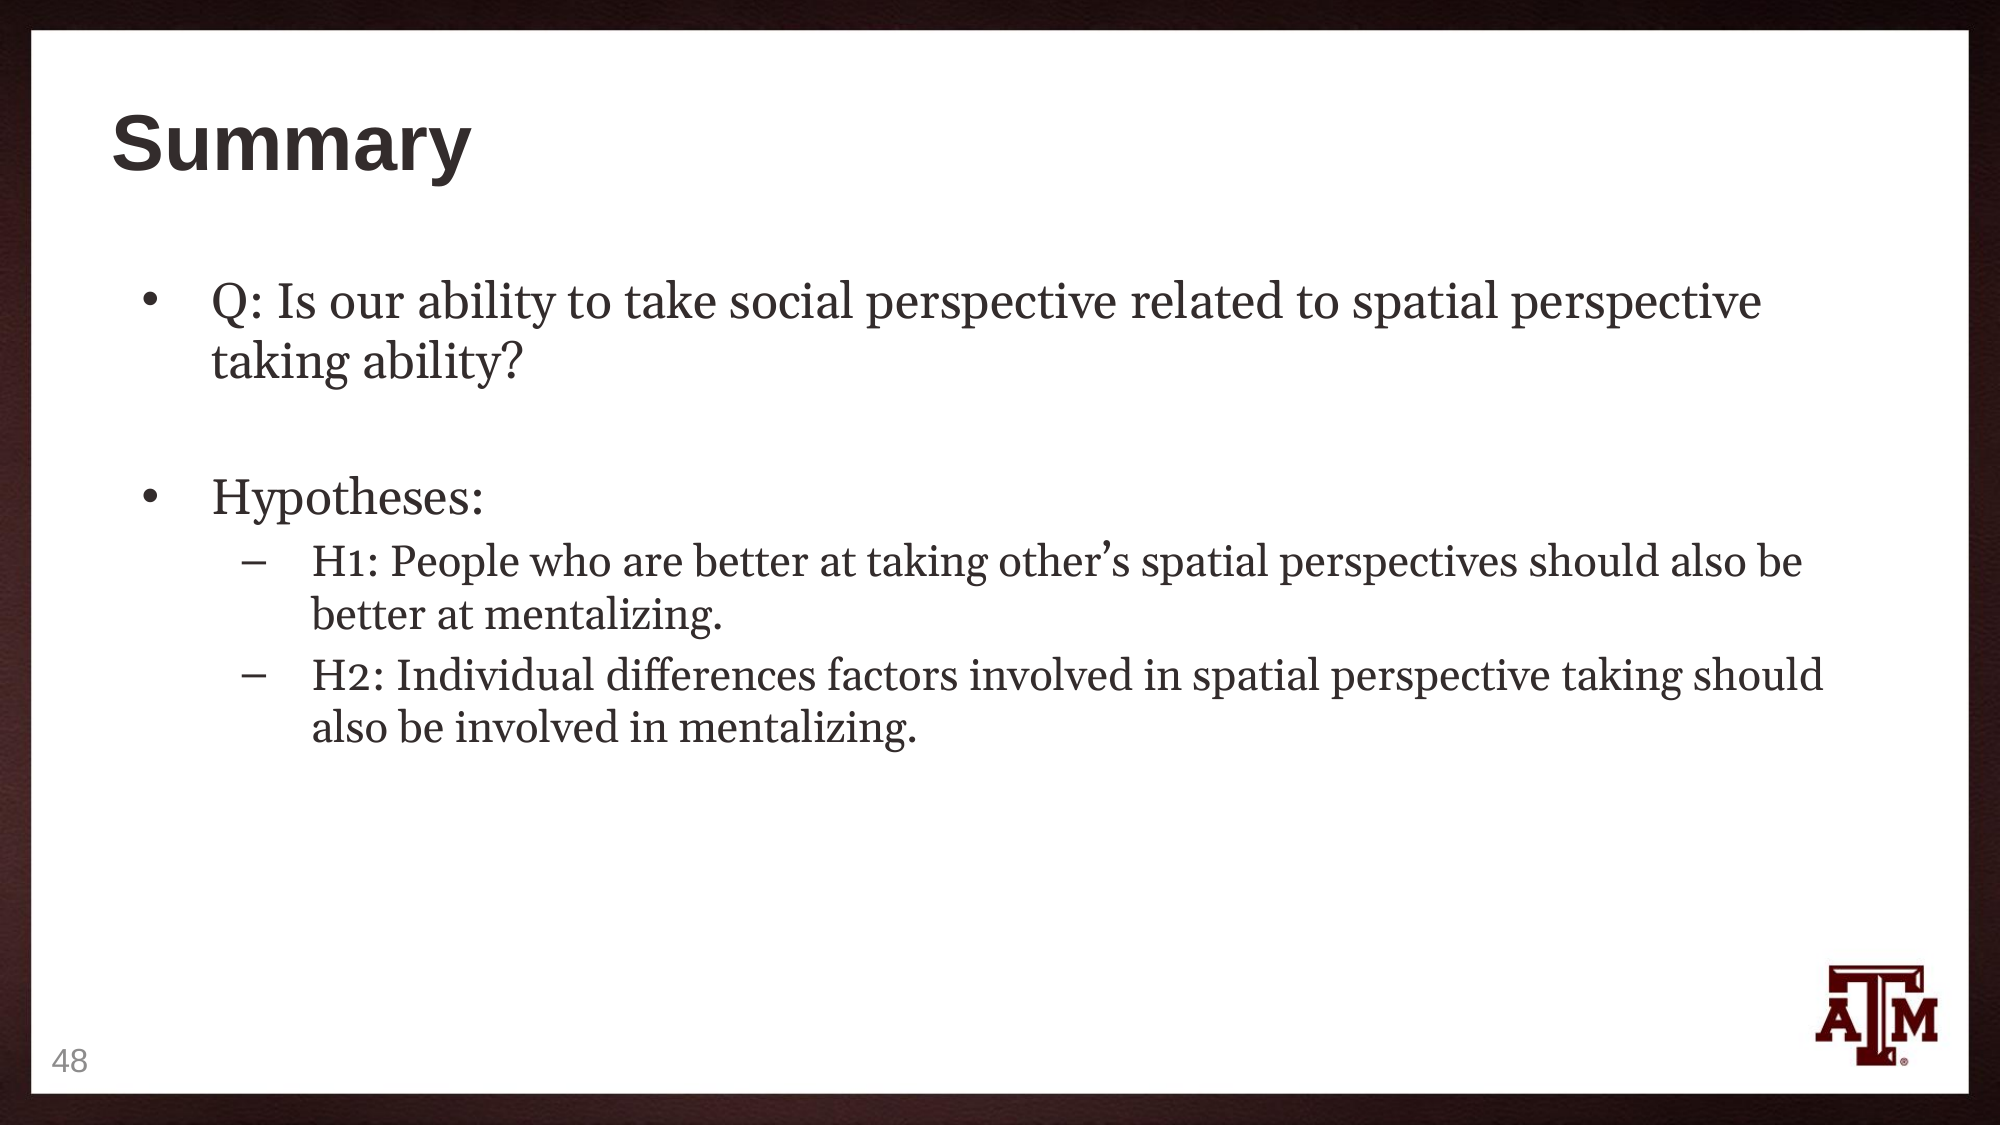

# Summary
Q: Is our ability to take social perspective related to spatial perspective taking ability?

Hypotheses:
H1: People who are better at taking other’s spatial perspectives should also be better at mentalizing.
H2: Individual differences factors involved in spatial perspective taking should also be involved in mentalizing.
48